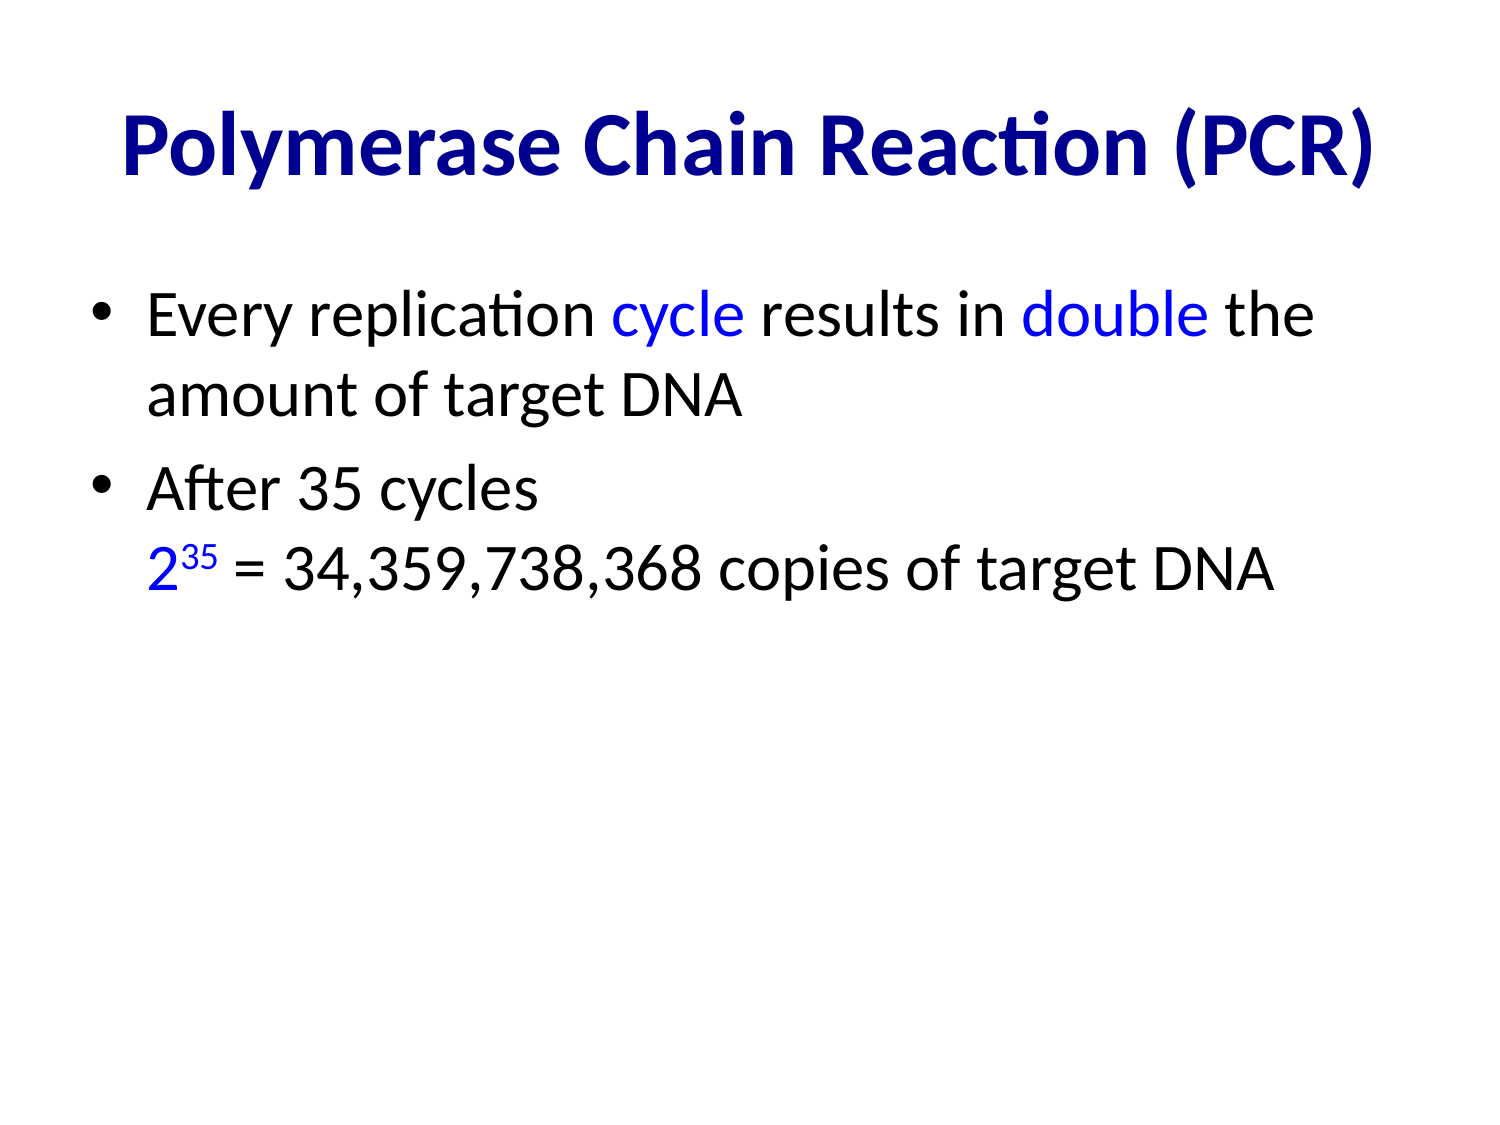

# Polymerase Chain Reaction (PCR)
Every replication cycle results in double the amount of target DNA
After 35 cycles
235 = 34,359,738,368 copies of target DNA